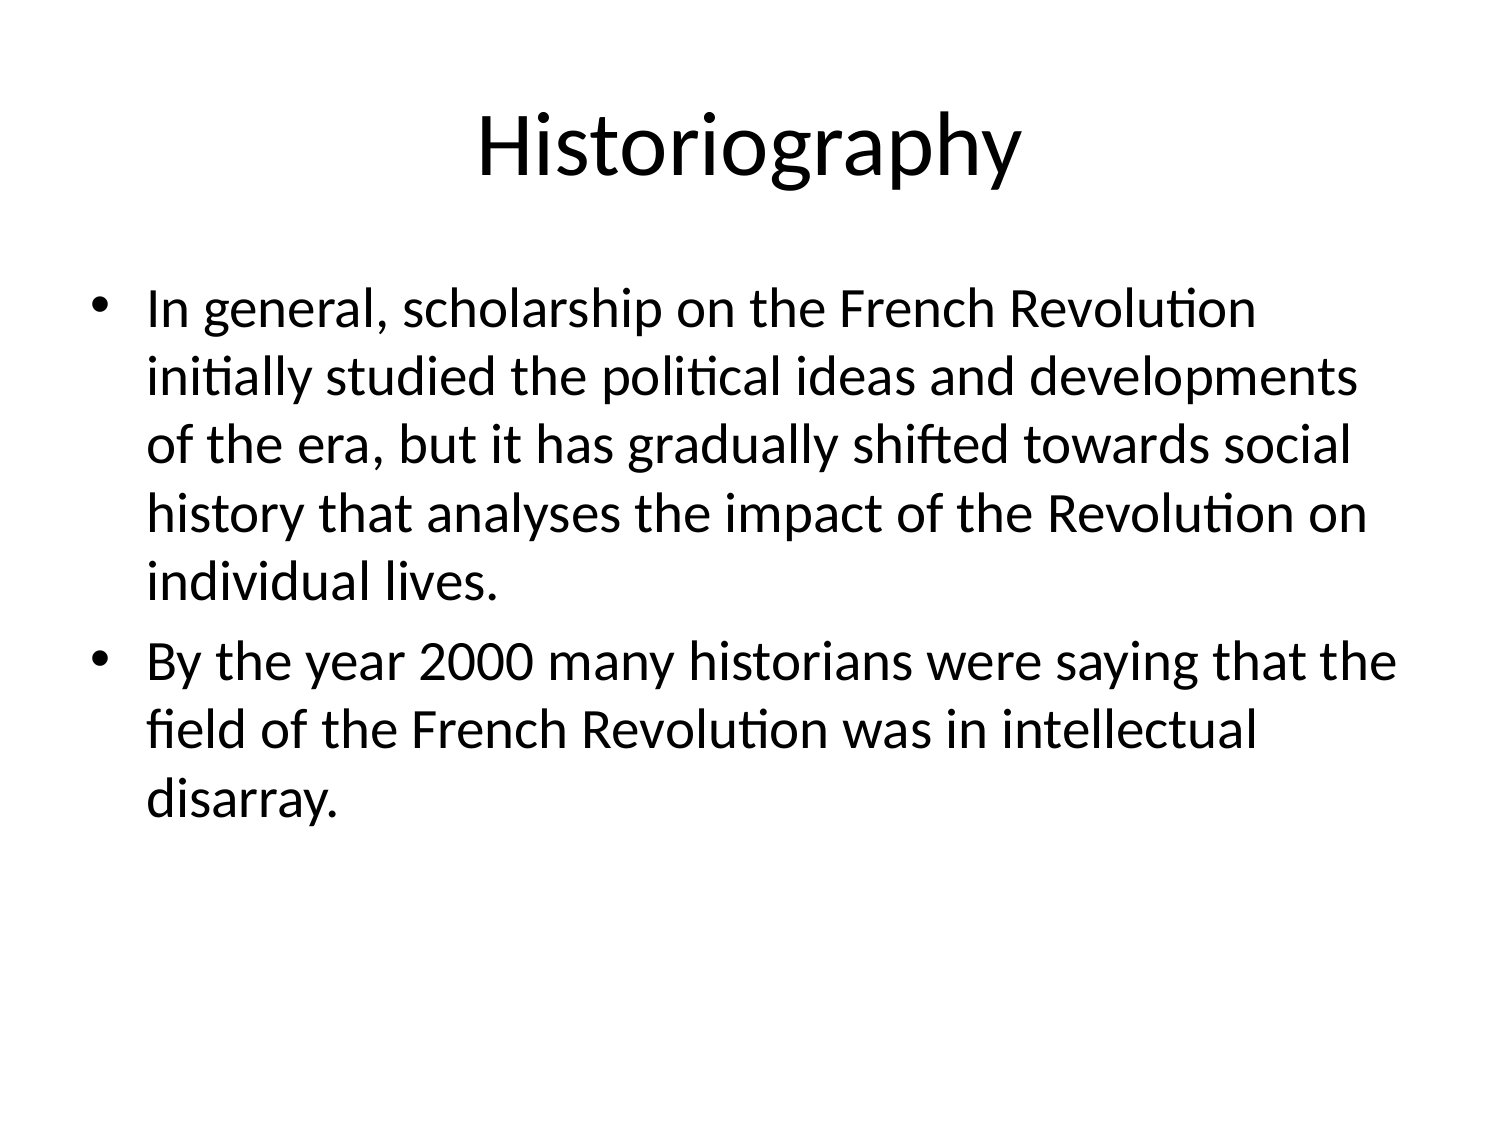

# Historiography
In general, scholarship on the French Revolution initially studied the political ideas and developments of the era, but it has gradually shifted towards social history that analyses the impact of the Revolution on individual lives.
By the year 2000 many historians were saying that the field of the French Revolution was in intellectual disarray.